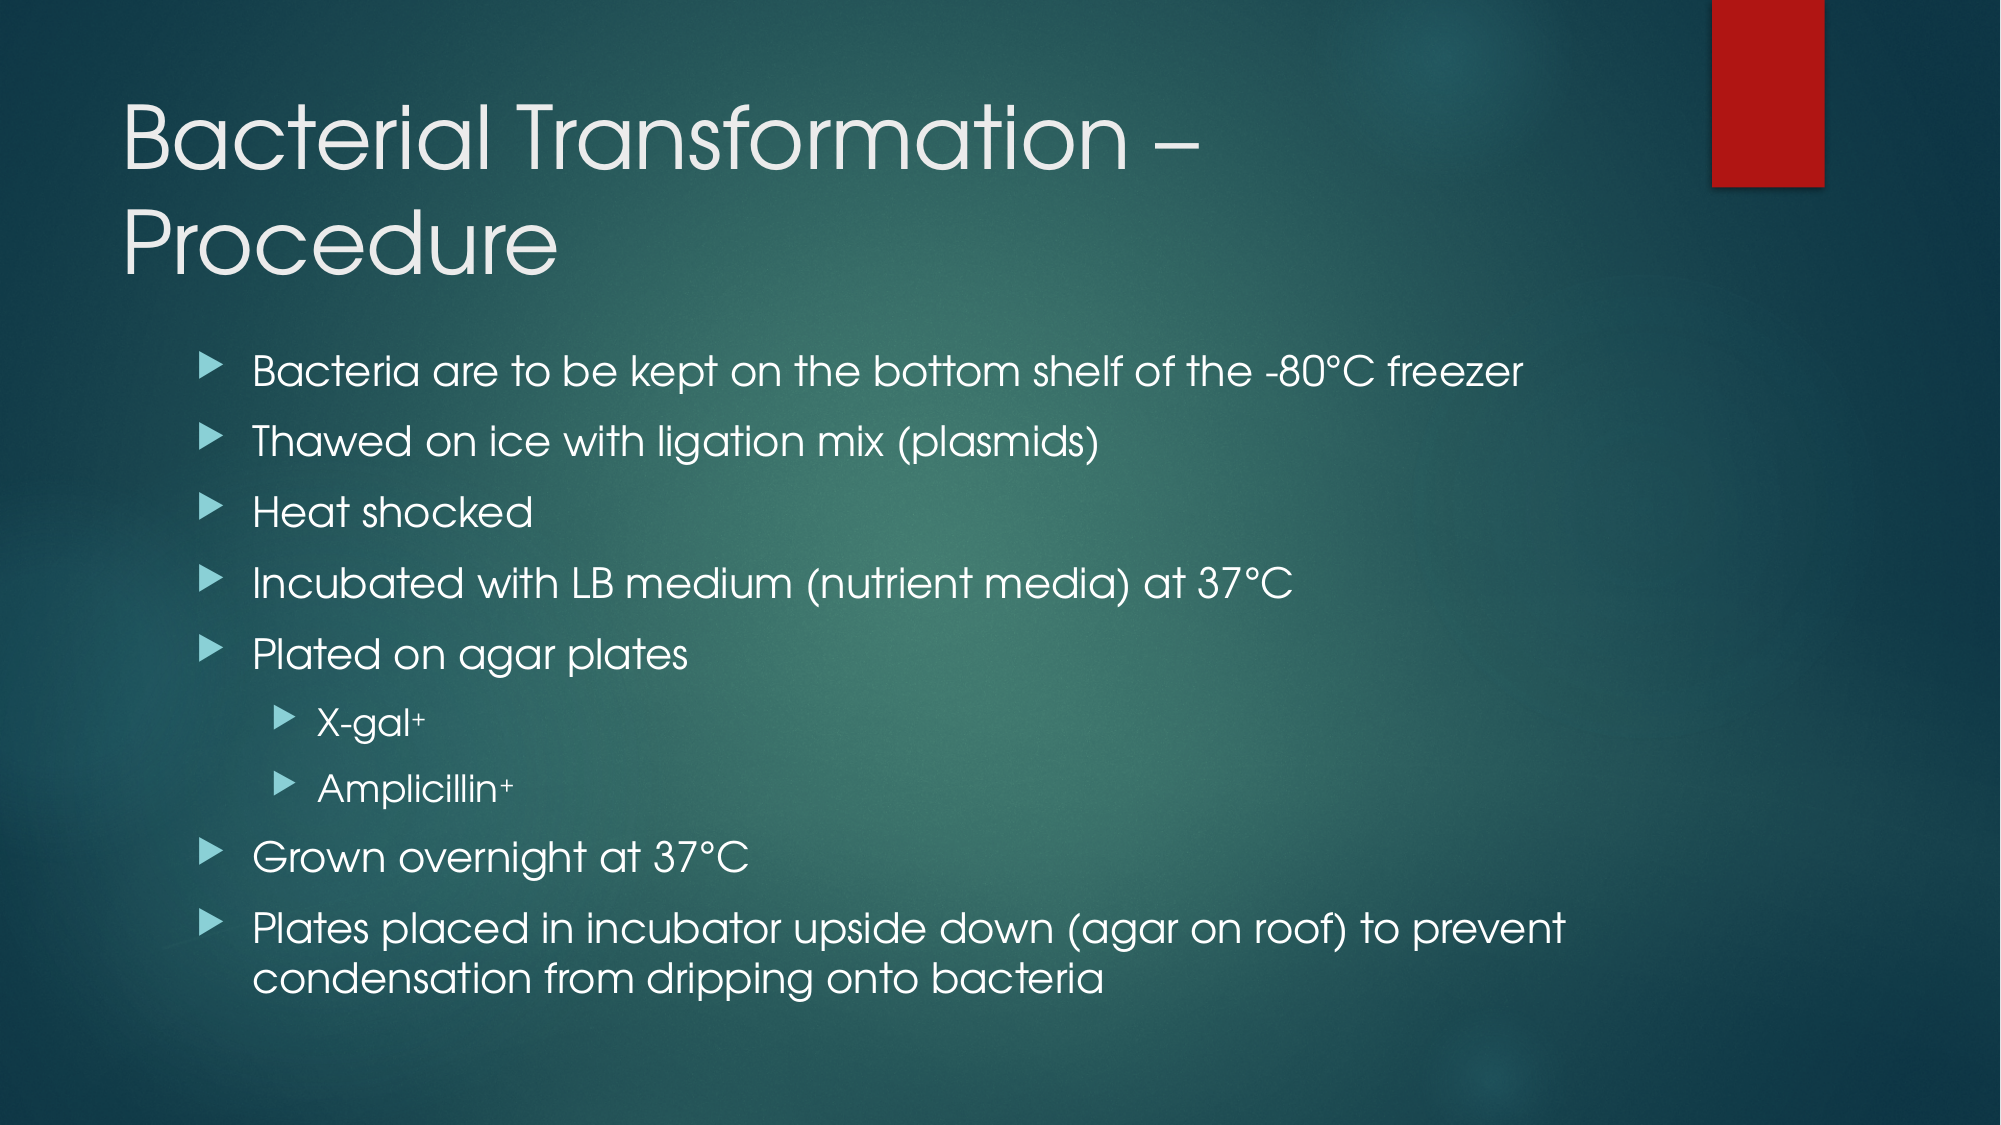

# Bacterial Transformation – Procedure
Bacteria are to be kept on the bottom shelf of the -80°C freezer
Thawed on ice with ligation mix (plasmids)
Heat shocked
Incubated with LB medium (nutrient media) at 37°C
Plated on agar plates
X-gal+
Amplicillin+
Grown overnight at 37°C
Plates placed in incubator upside down (agar on roof) to prevent condensation from dripping onto bacteria